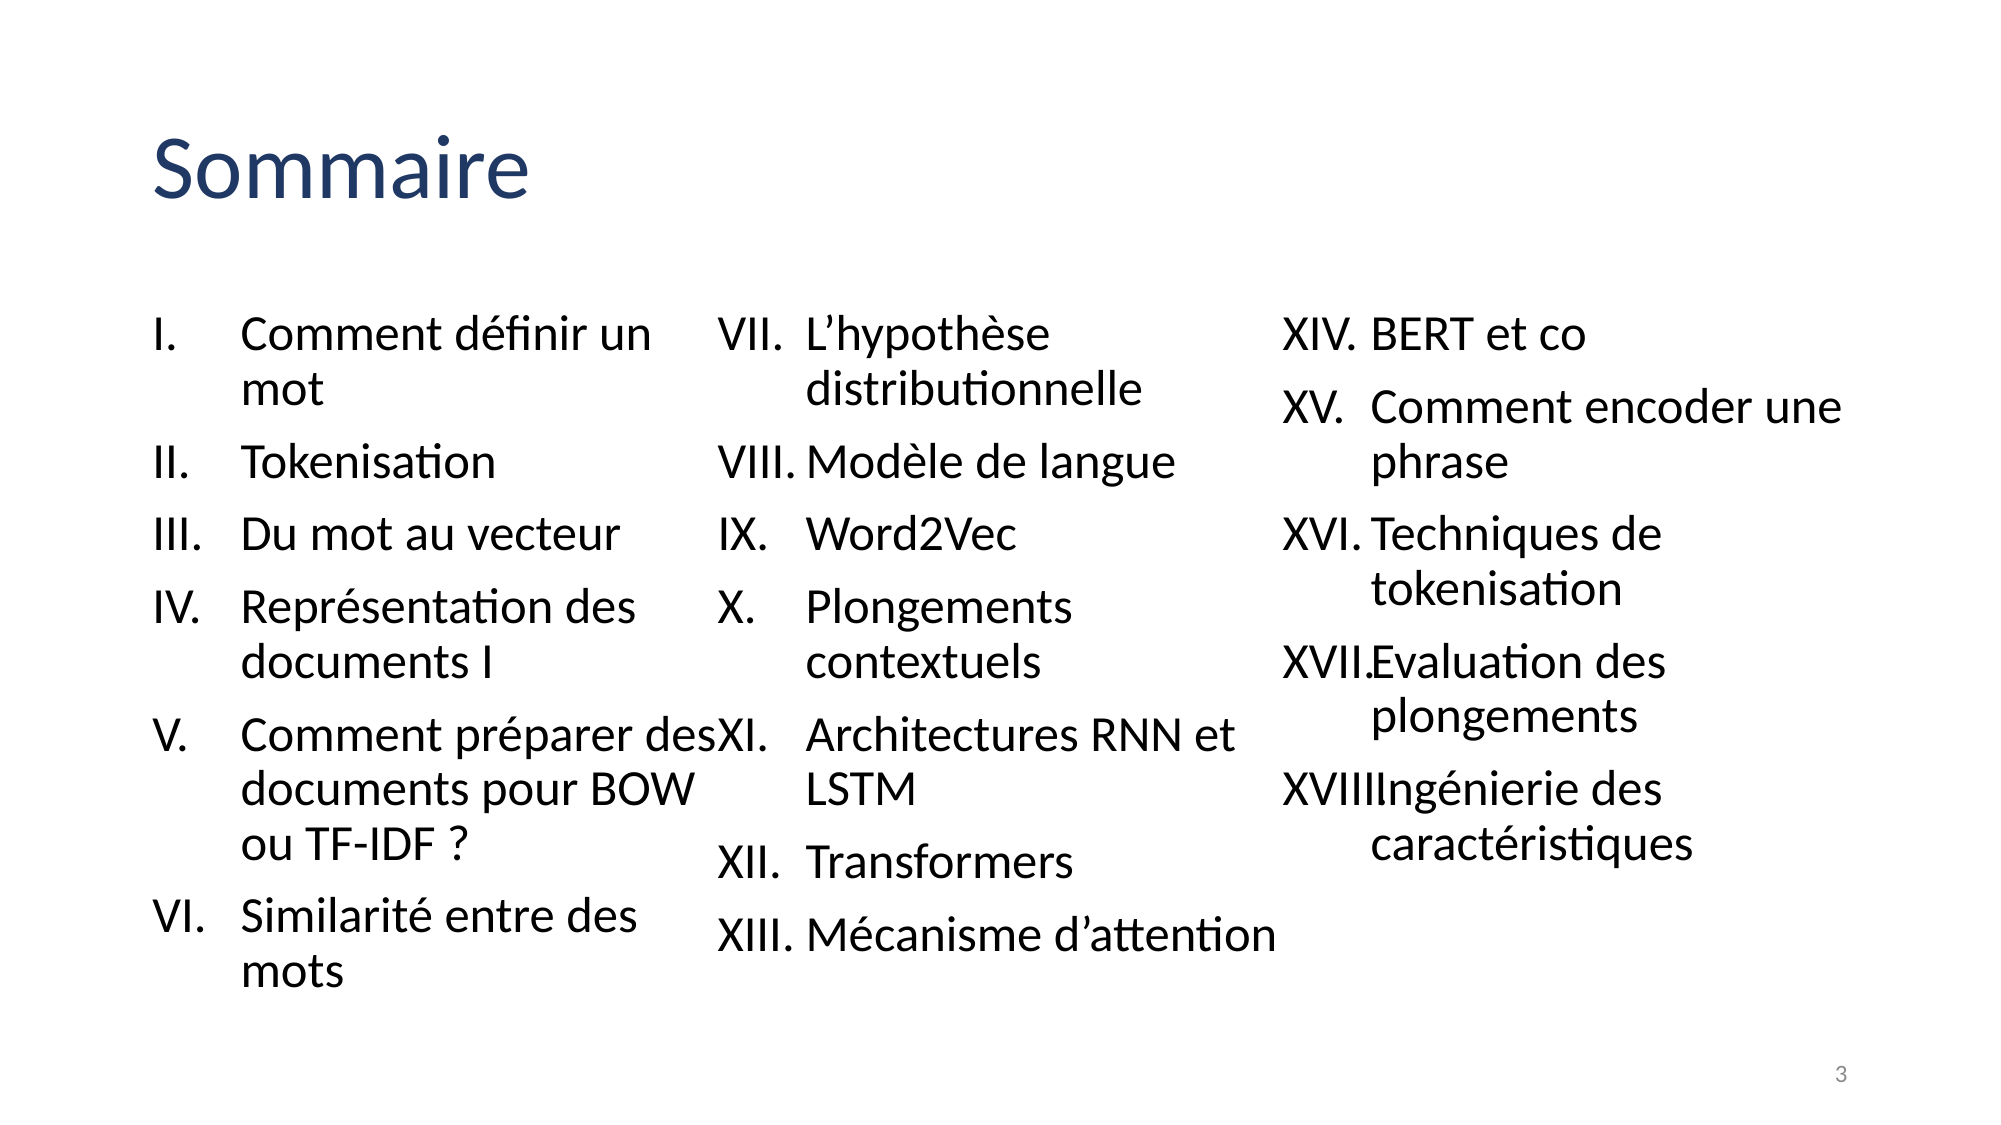

# Sommaire
Comment définir un mot
Tokenisation
Du mot au vecteur
Représentation des documents I
Comment préparer des documents pour BOW ou TF-IDF ?
Similarité entre des mots
L’hypothèse distributionnelle
Modèle de langue
Word2Vec
Plongements contextuels
Architectures RNN et LSTM
Transformers
Mécanisme d’attention
BERT et co
Comment encoder une phrase
Techniques de tokenisation
Evaluation des plongements
Ingénierie des caractéristiques

3